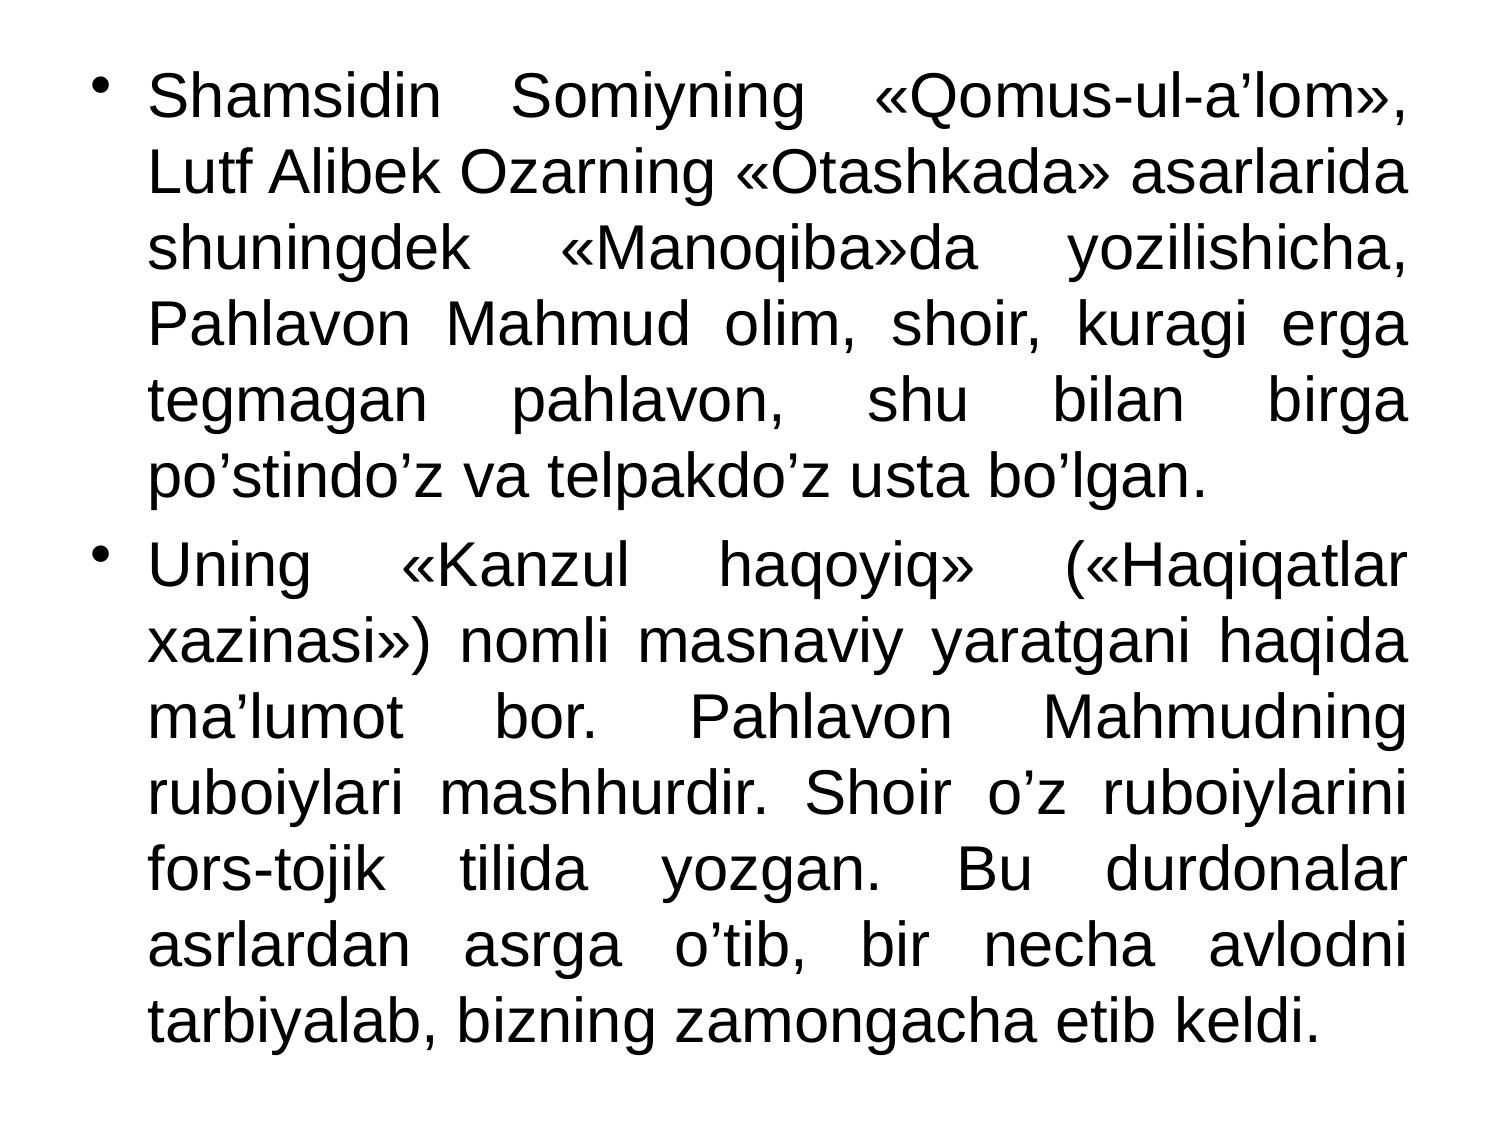

Shamsidin Somiyning «Qomus-ul-a’lom», Lutf Alibek Ozarning «Otashkada» asarlarida shuningdek «Manoqiba»da yozilishicha, Pahlavon Mahmud olim, shoir, kuragi erga tegmagan pahlavon, shu bilan birga po’stindo’z va telpakdo’z usta bo’lgan.
Uning «Kanzul haqoyiq» («Haqiqatlar xazinasi») nomli masnaviy yaratgani haqida ma’lumot bor. Pahlavon Mahmudning ruboiylari mashhurdir. Shoir o’z ruboiylarini fors-tojik tilida yozgan. Bu durdonalar asrlardan asrga o’tib, bir necha avlodni tarbiyalab, bizning zamongacha etib keldi.